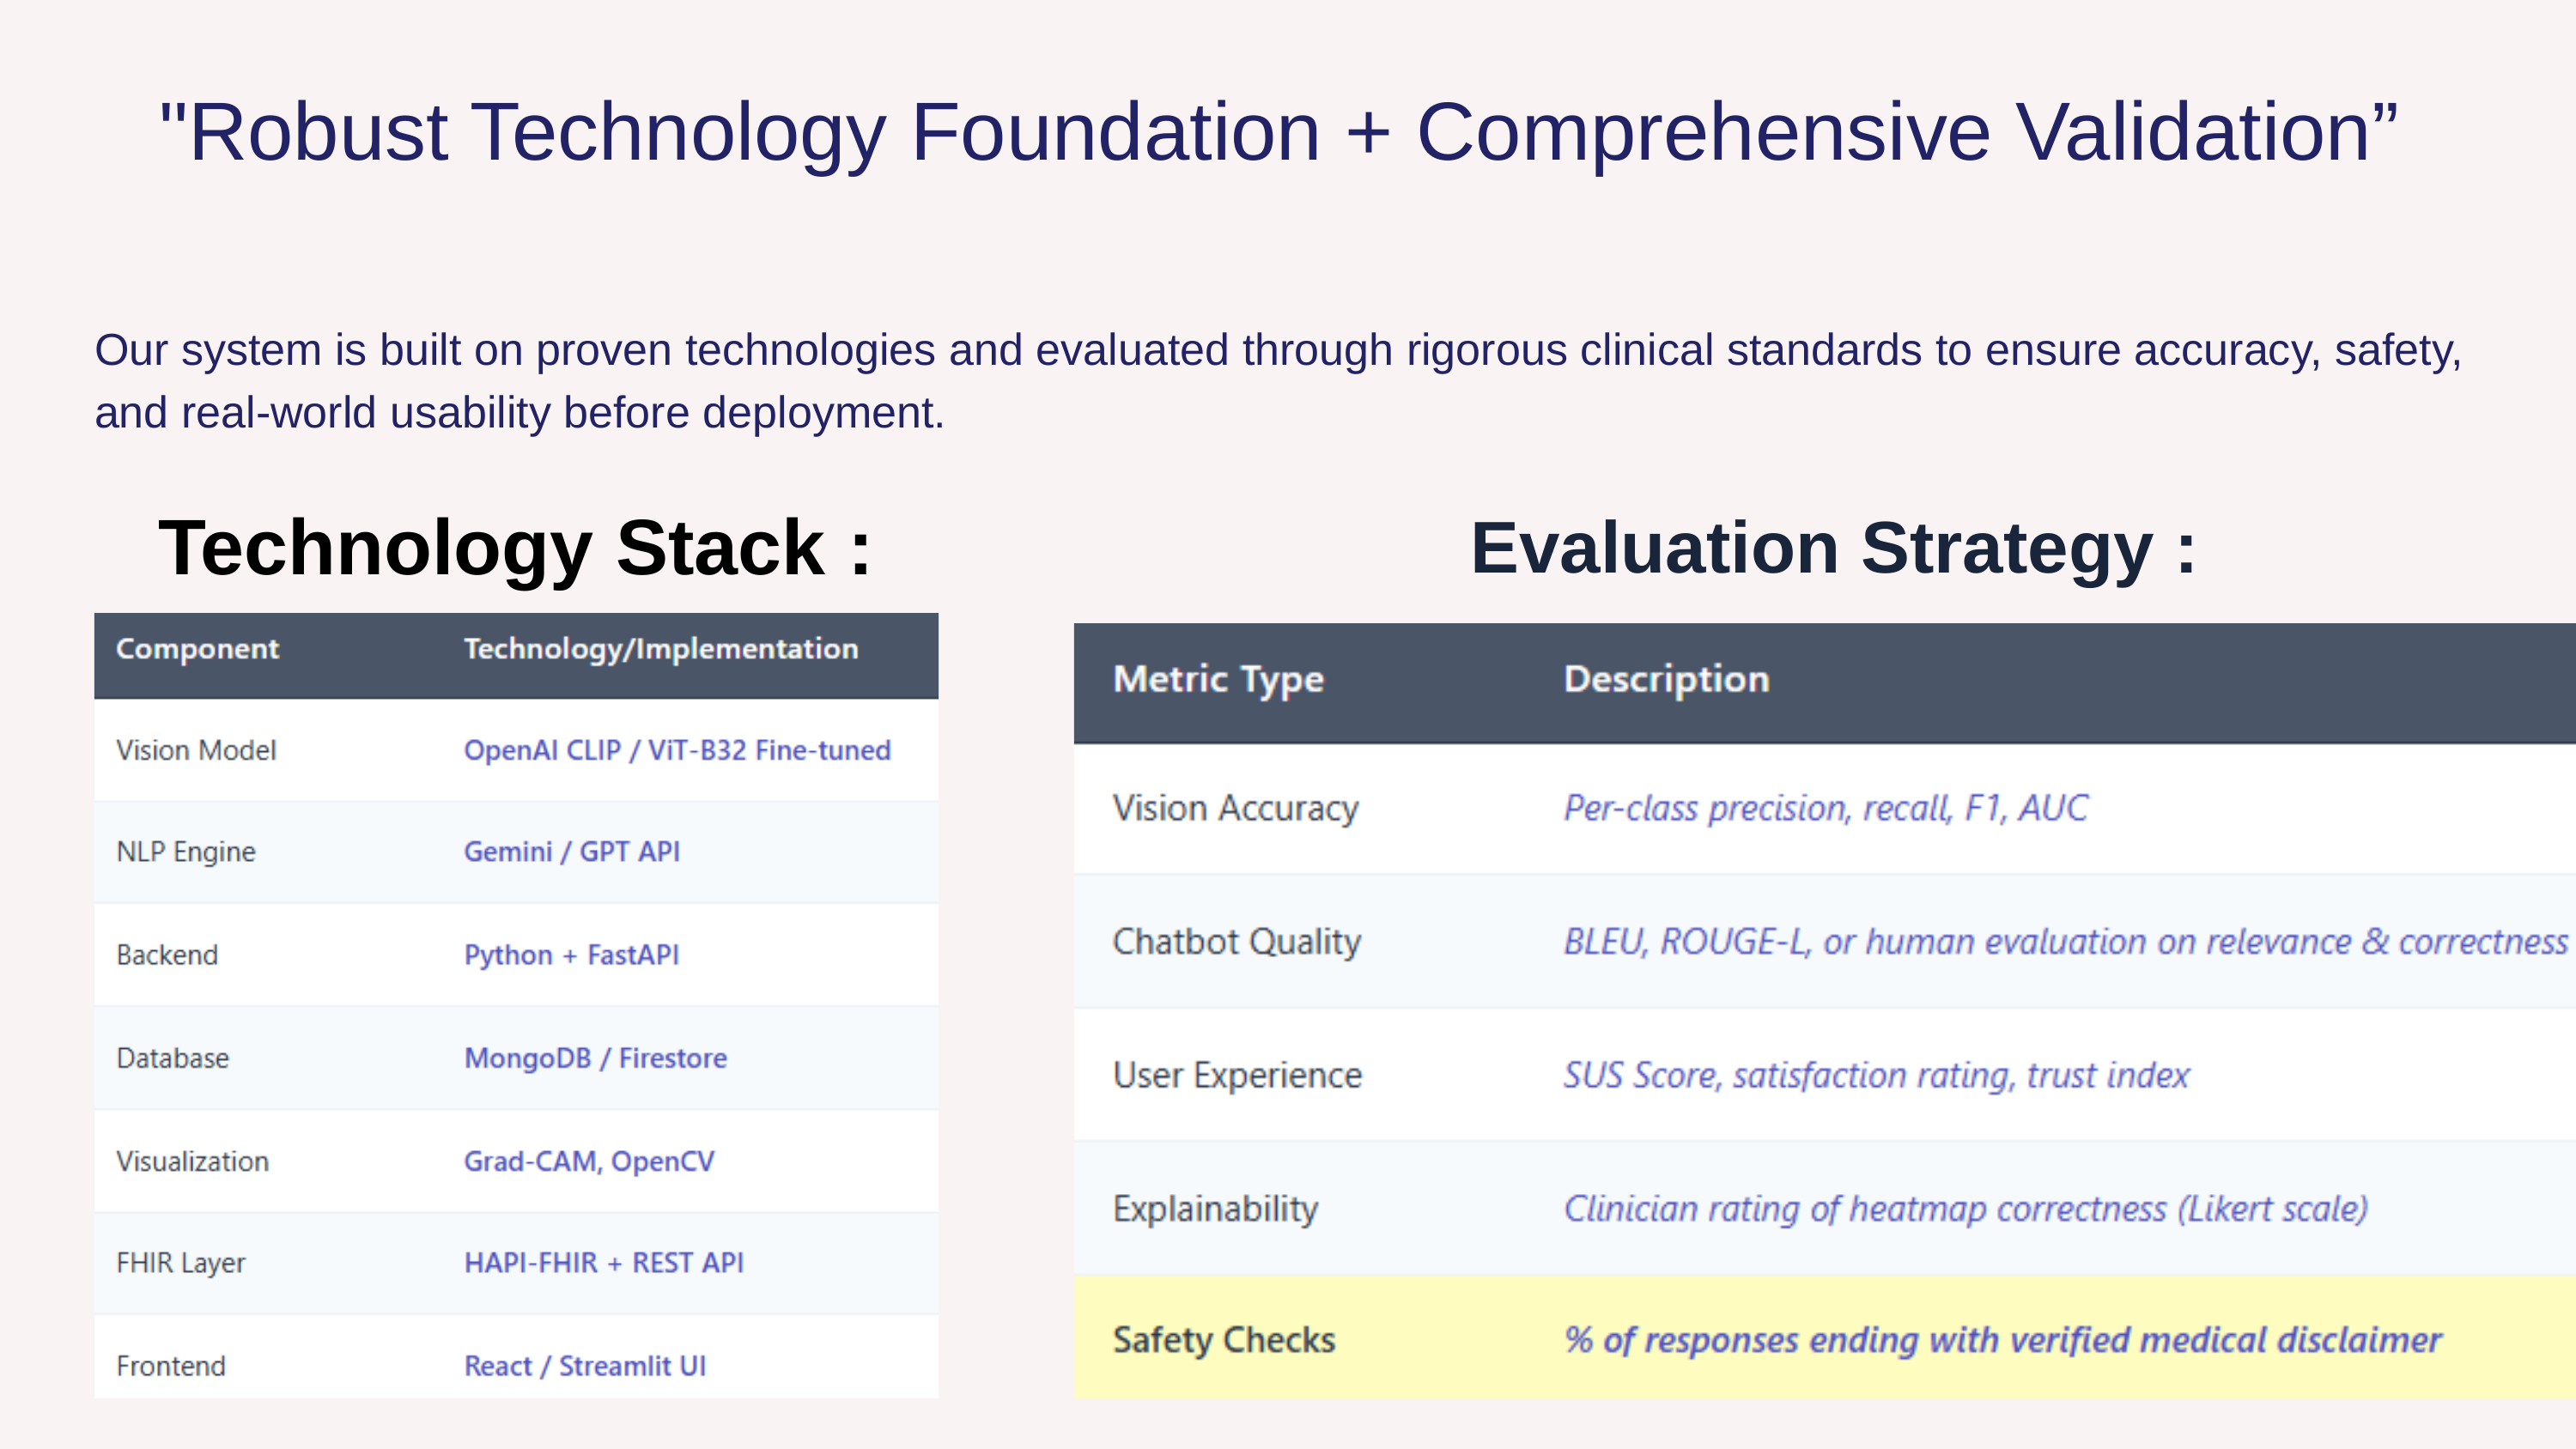

"Robust Technology Foundation + Comprehensive Validation”
Our system is built on proven technologies and evaluated through rigorous clinical standards to ensure accuracy, safety, and real-world usability before deployment.

Technology Stack :
 Evaluation Strategy :